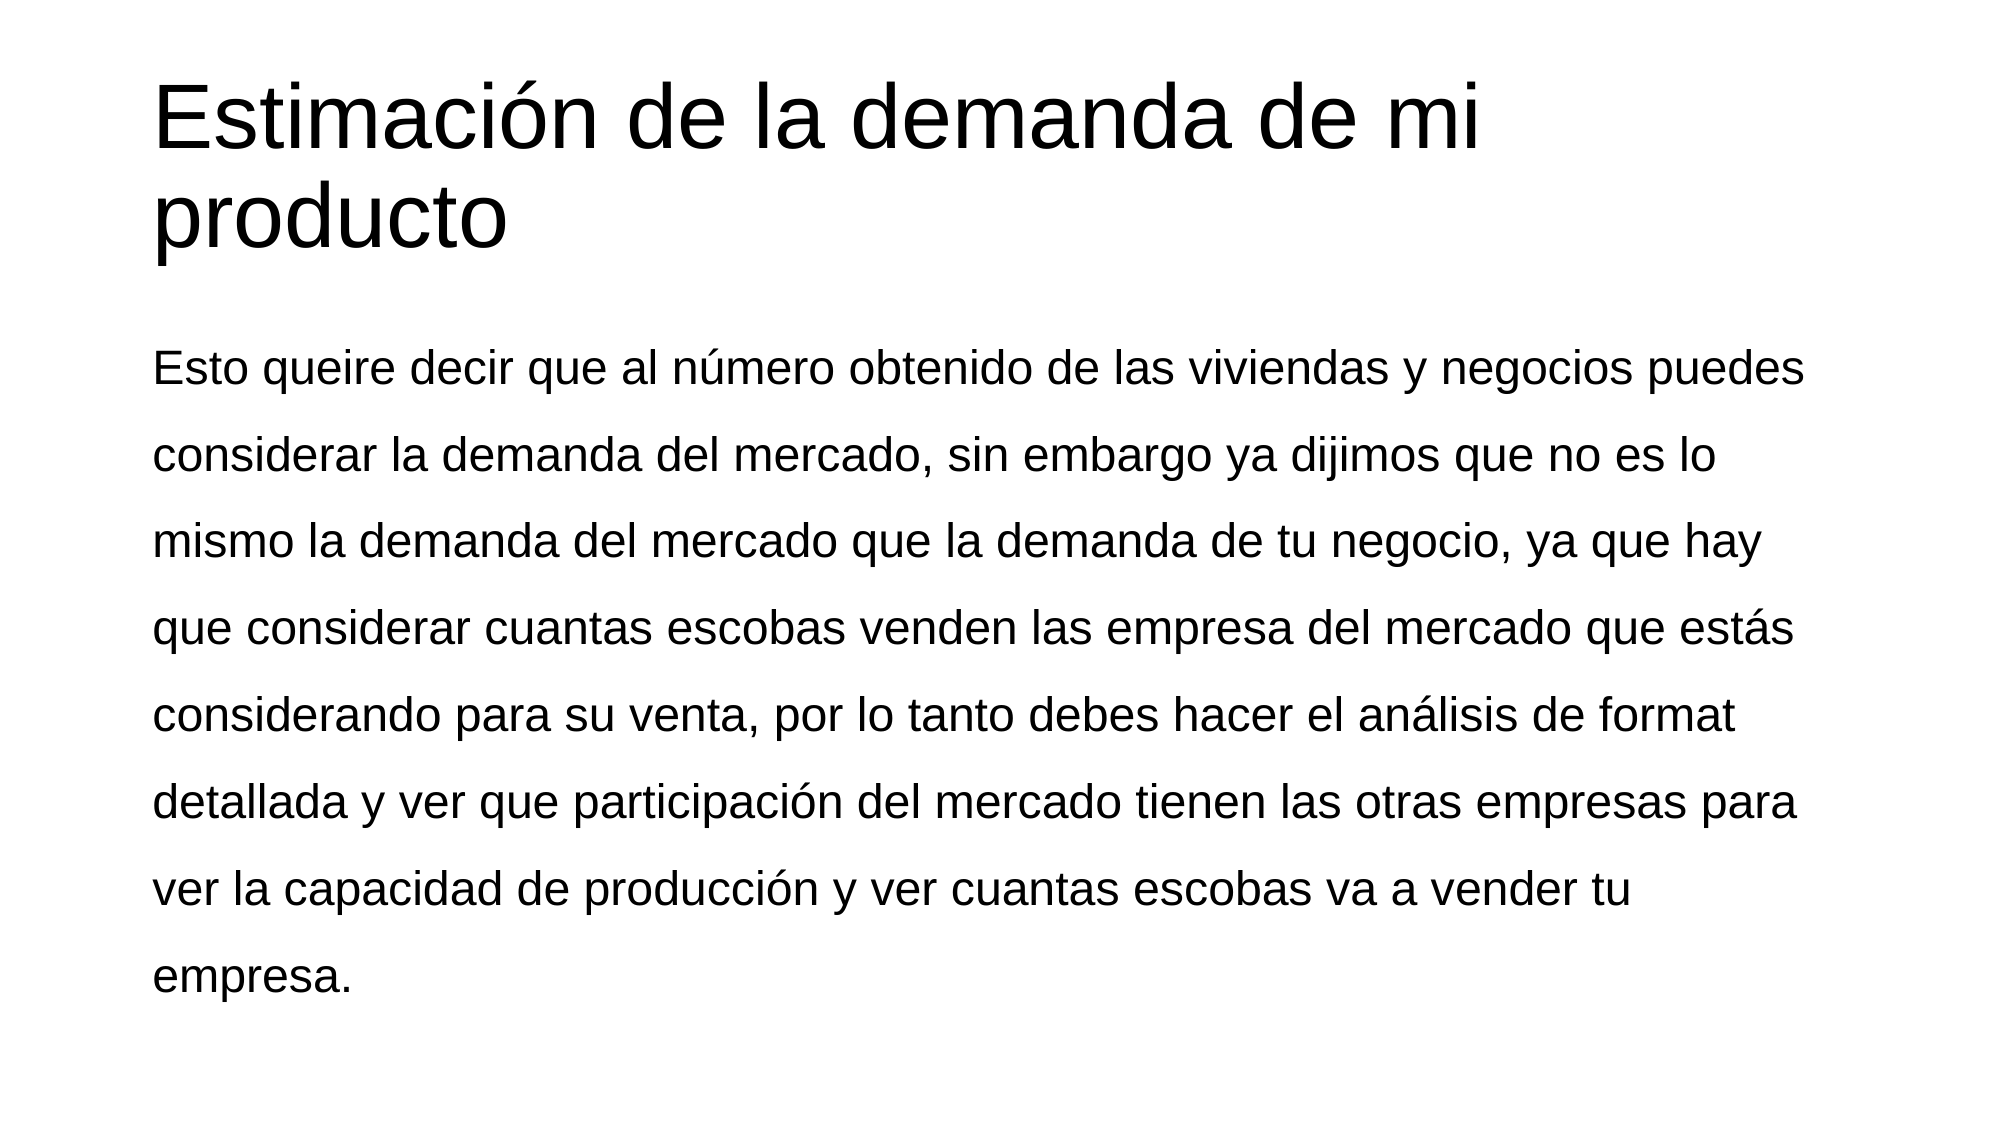

# Estimación de la demanda de mi producto
Esto queire decir que al número obtenido de las viviendas y negocios puedes considerar la demanda del mercado, sin embargo ya dijimos que no es lo mismo la demanda del mercado que la demanda de tu negocio, ya que hay que considerar cuantas escobas venden las empresa del mercado que estás considerando para su venta, por lo tanto debes hacer el análisis de format detallada y ver que participación del mercado tienen las otras empresas para ver la capacidad de producción y ver cuantas escobas va a vender tu empresa.